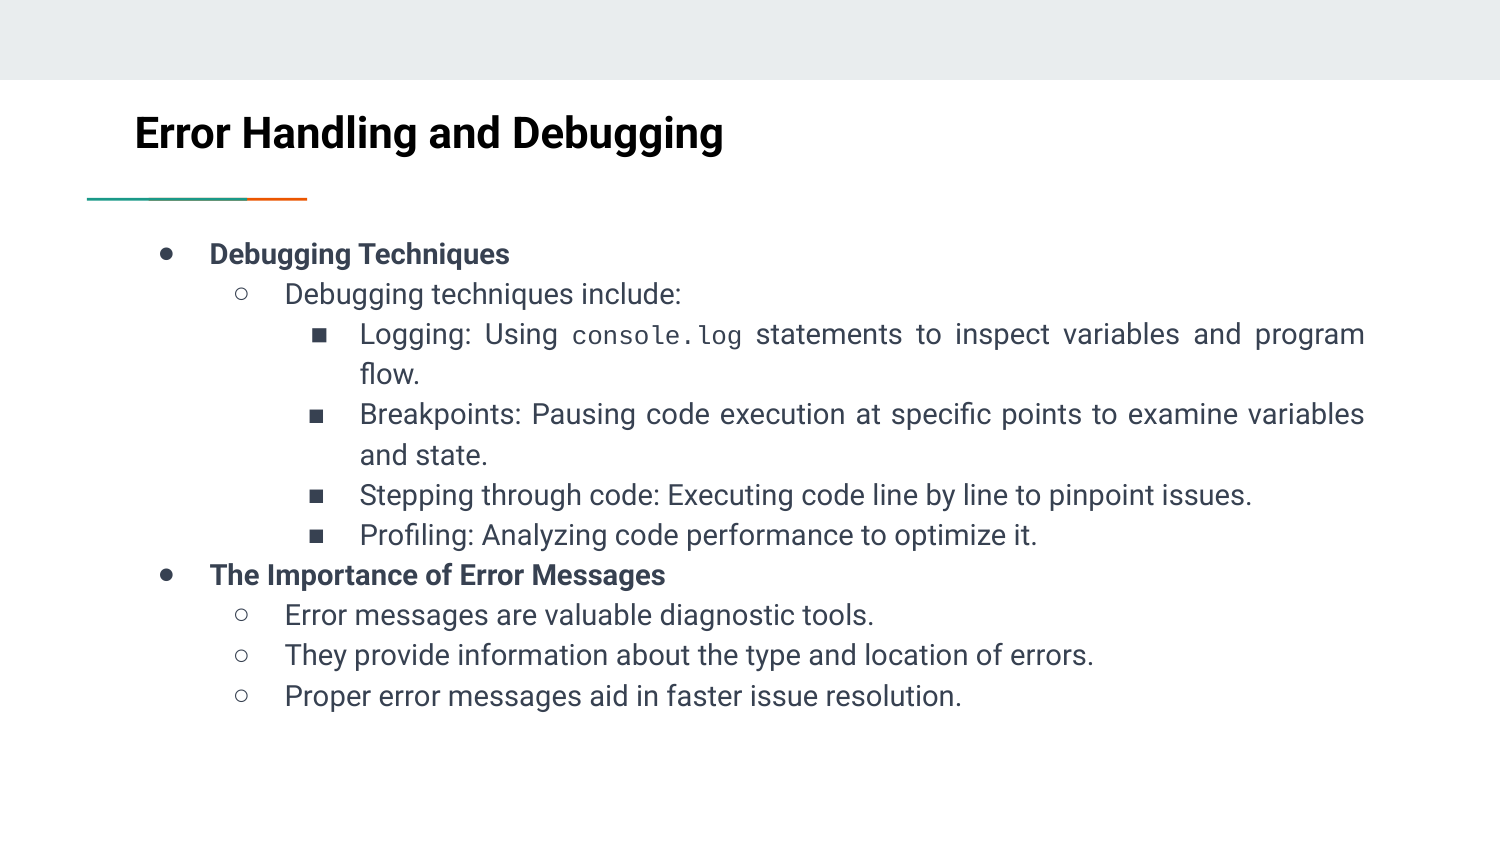

# Error Handling and Debugging

Debugging Techniques
Debugging techniques include:
Logging: Using console.log statements to inspect variables and program flow.
Breakpoints: Pausing code execution at specific points to examine variables and state.
Stepping through code: Executing code line by line to pinpoint issues.
Profiling: Analyzing code performance to optimize it.
The Importance of Error Messages
Error messages are valuable diagnostic tools.
They provide information about the type and location of errors.
Proper error messages aid in faster issue resolution.